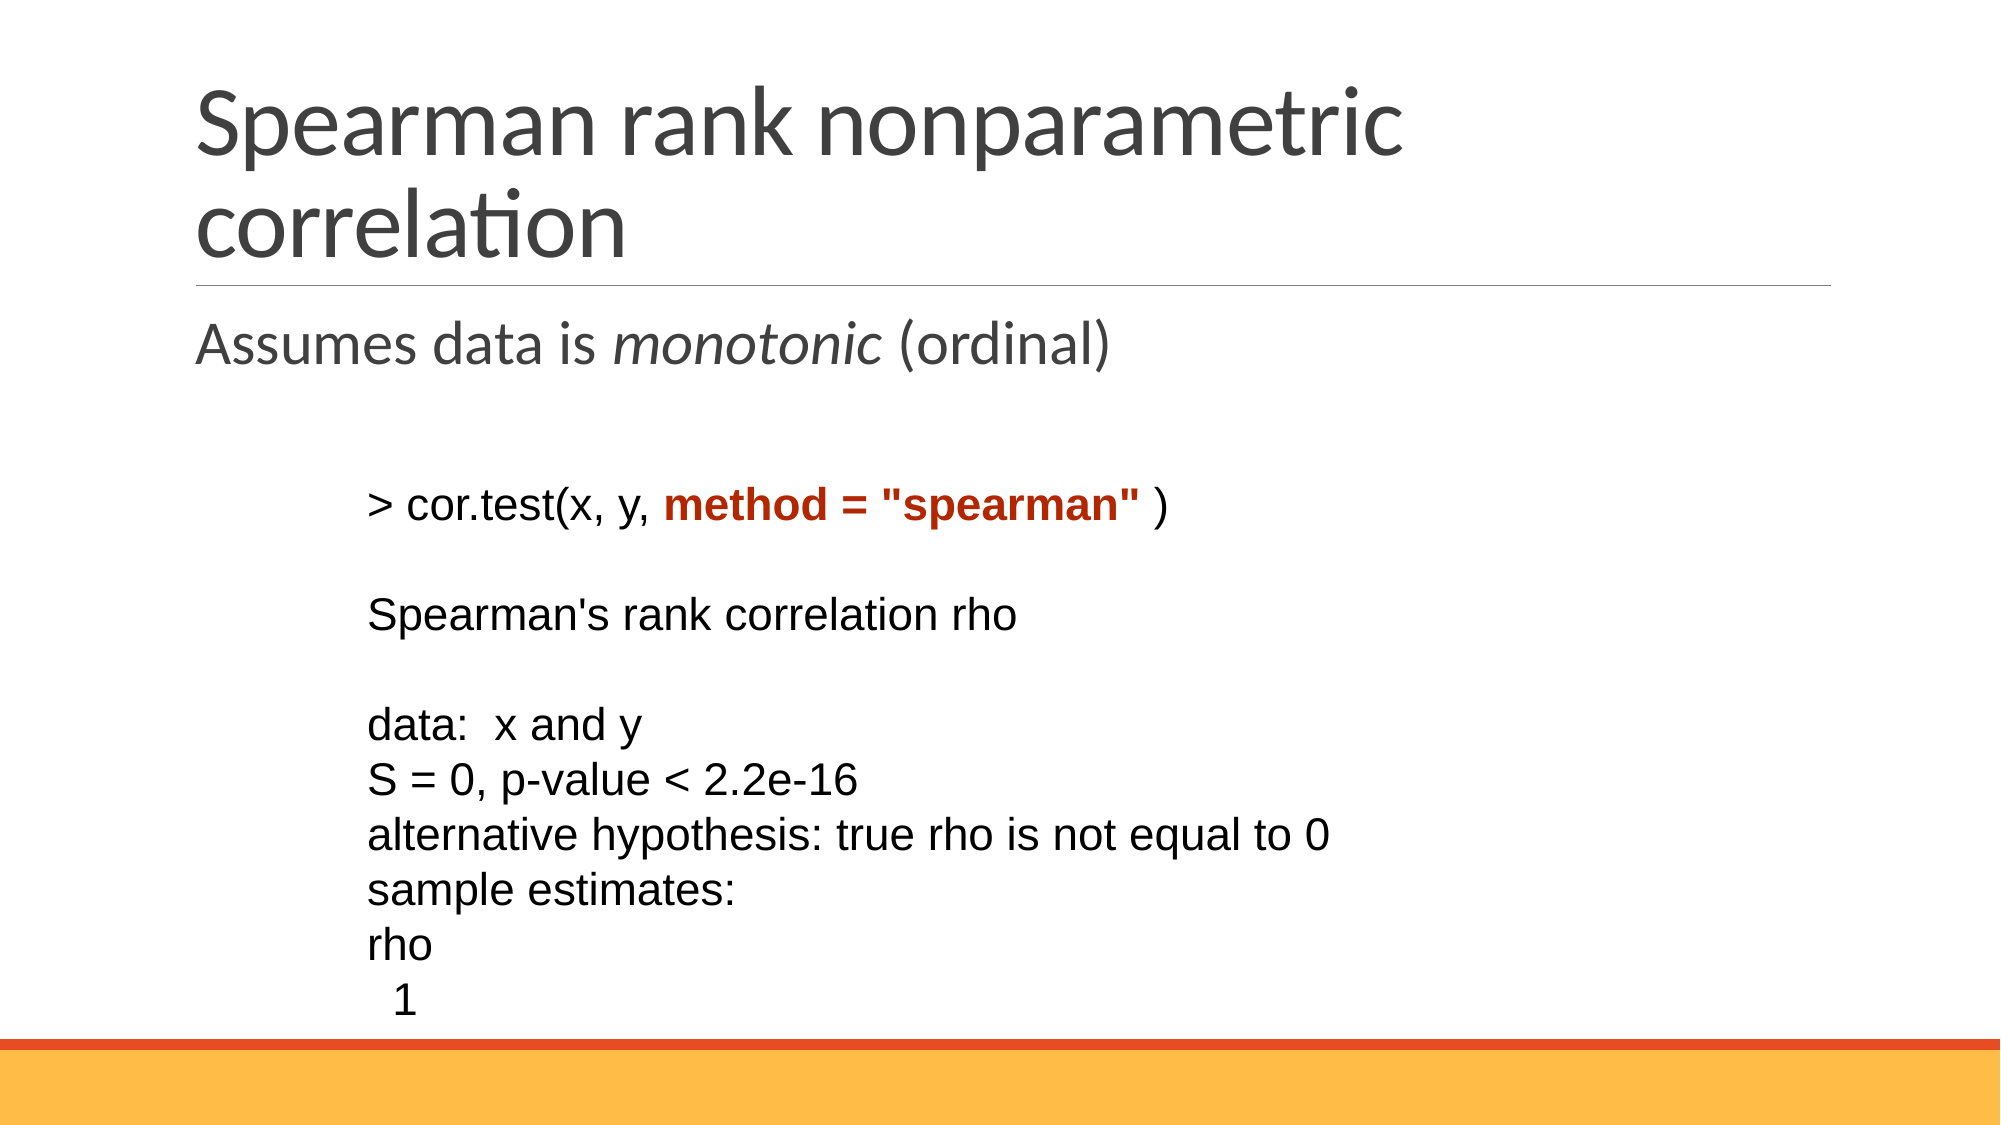

# Spearman rank nonparametric correlation
Assumes data is monotonic (ordinal)
> cor.test(x, y, method = "spearman" )
Spearman's rank correlation rho

data:  x and y
S = 0, p-value < 2.2e-16
alternative hypothesis: true rho is not equal to 0
sample estimates:
rho
  1